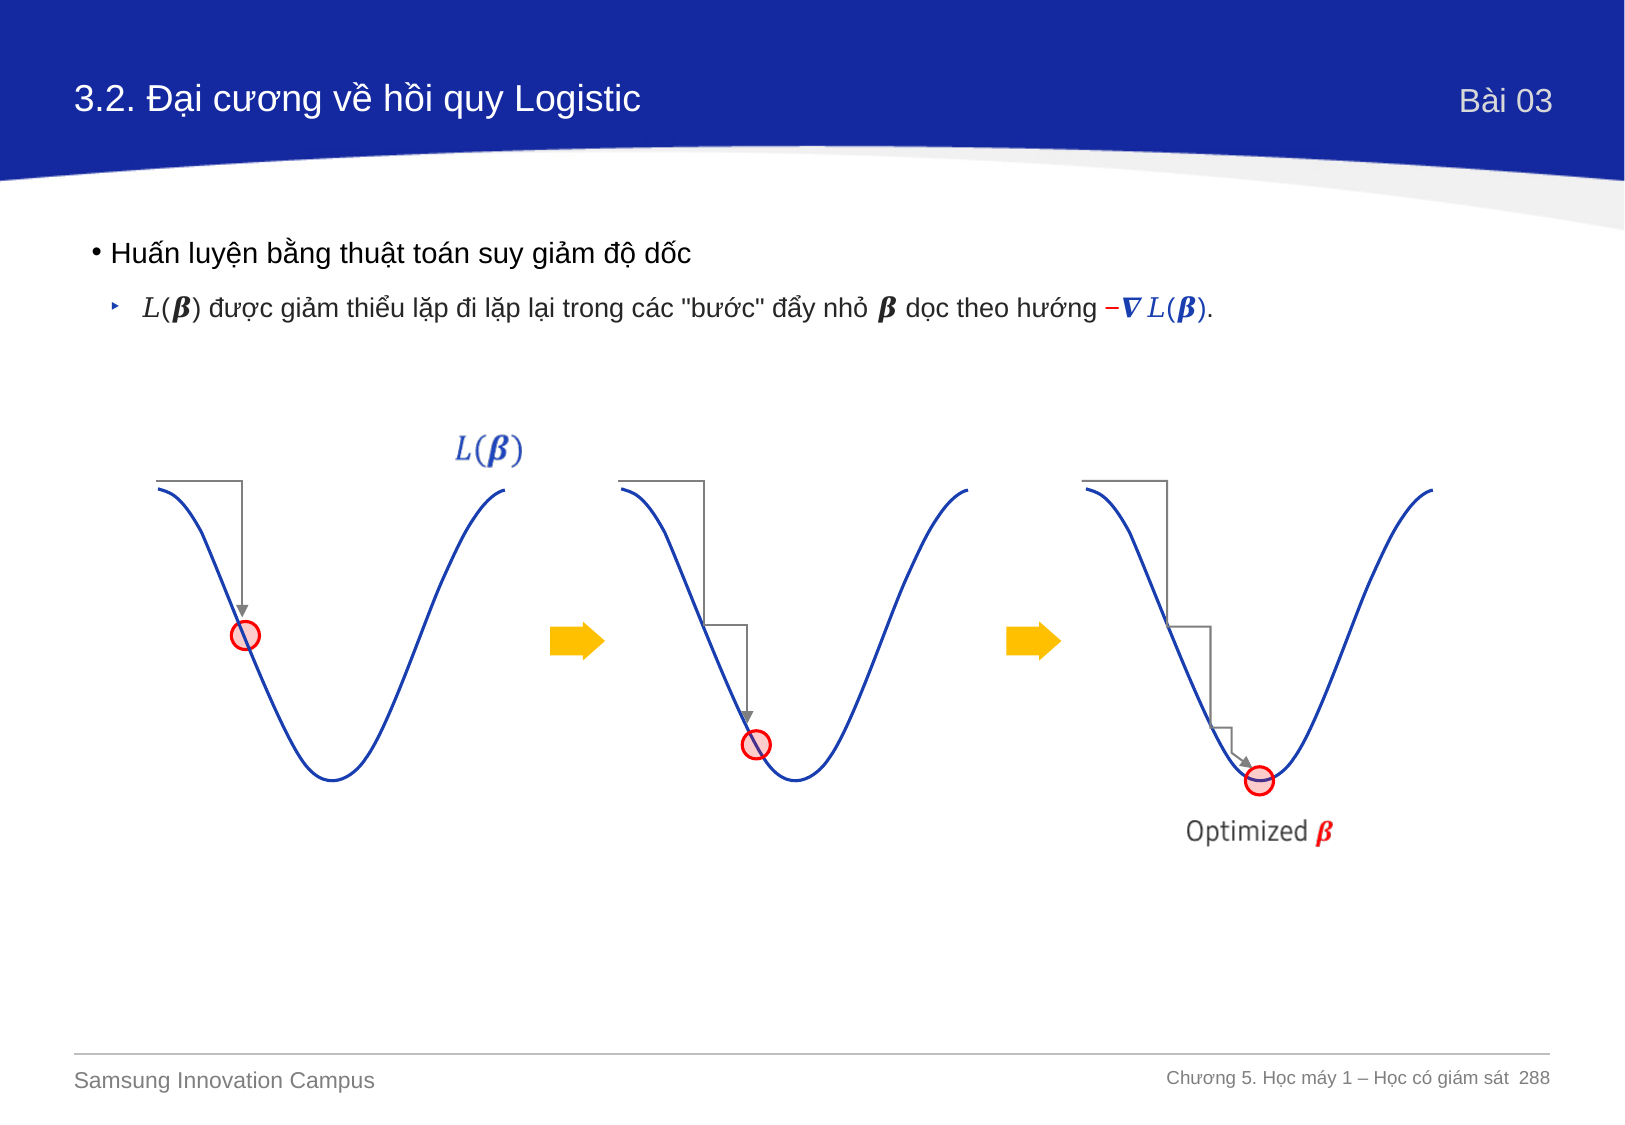

3.2. Đại cương về hồi quy Logistic
Bài 03
Huấn luyện bằng thuật toán suy giảm độ dốc
𝐿(𝜷) được giảm thiểu lặp đi lặp lại trong các "bước" đẩy nhỏ 𝜷 dọc theo hướng −𝜵𝐿(𝜷).